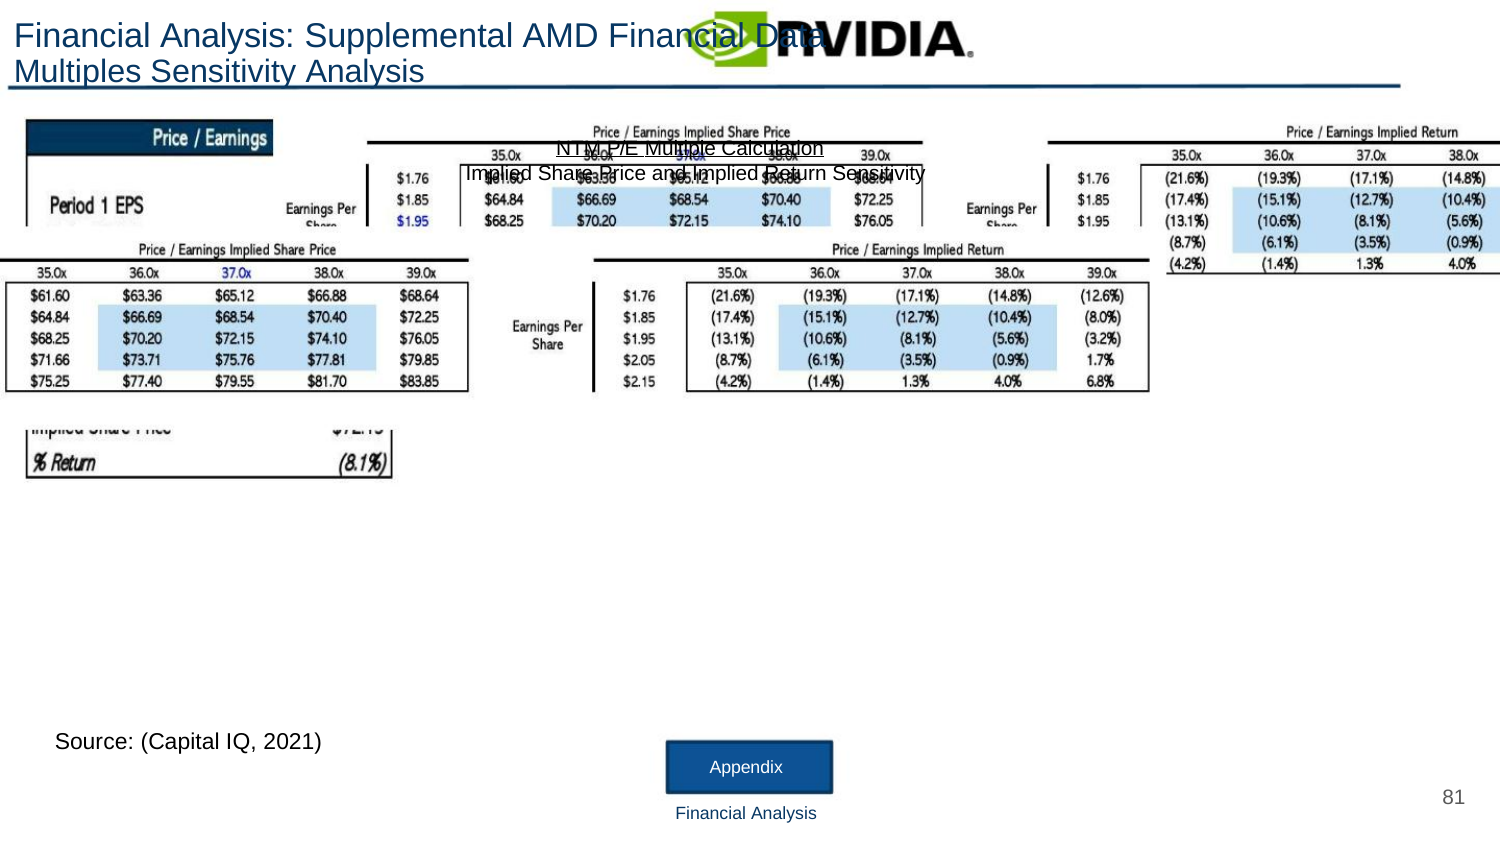

Financial Analysis: Supplemental AMD Financial Data
Multiples Sensitivity Analysis
NTM P/E Multiple Calculation
Implied Share Price and Implied Return Sensitivity
Source: (Capital IQ, 2021)
Appendix
81
Financial Analysis